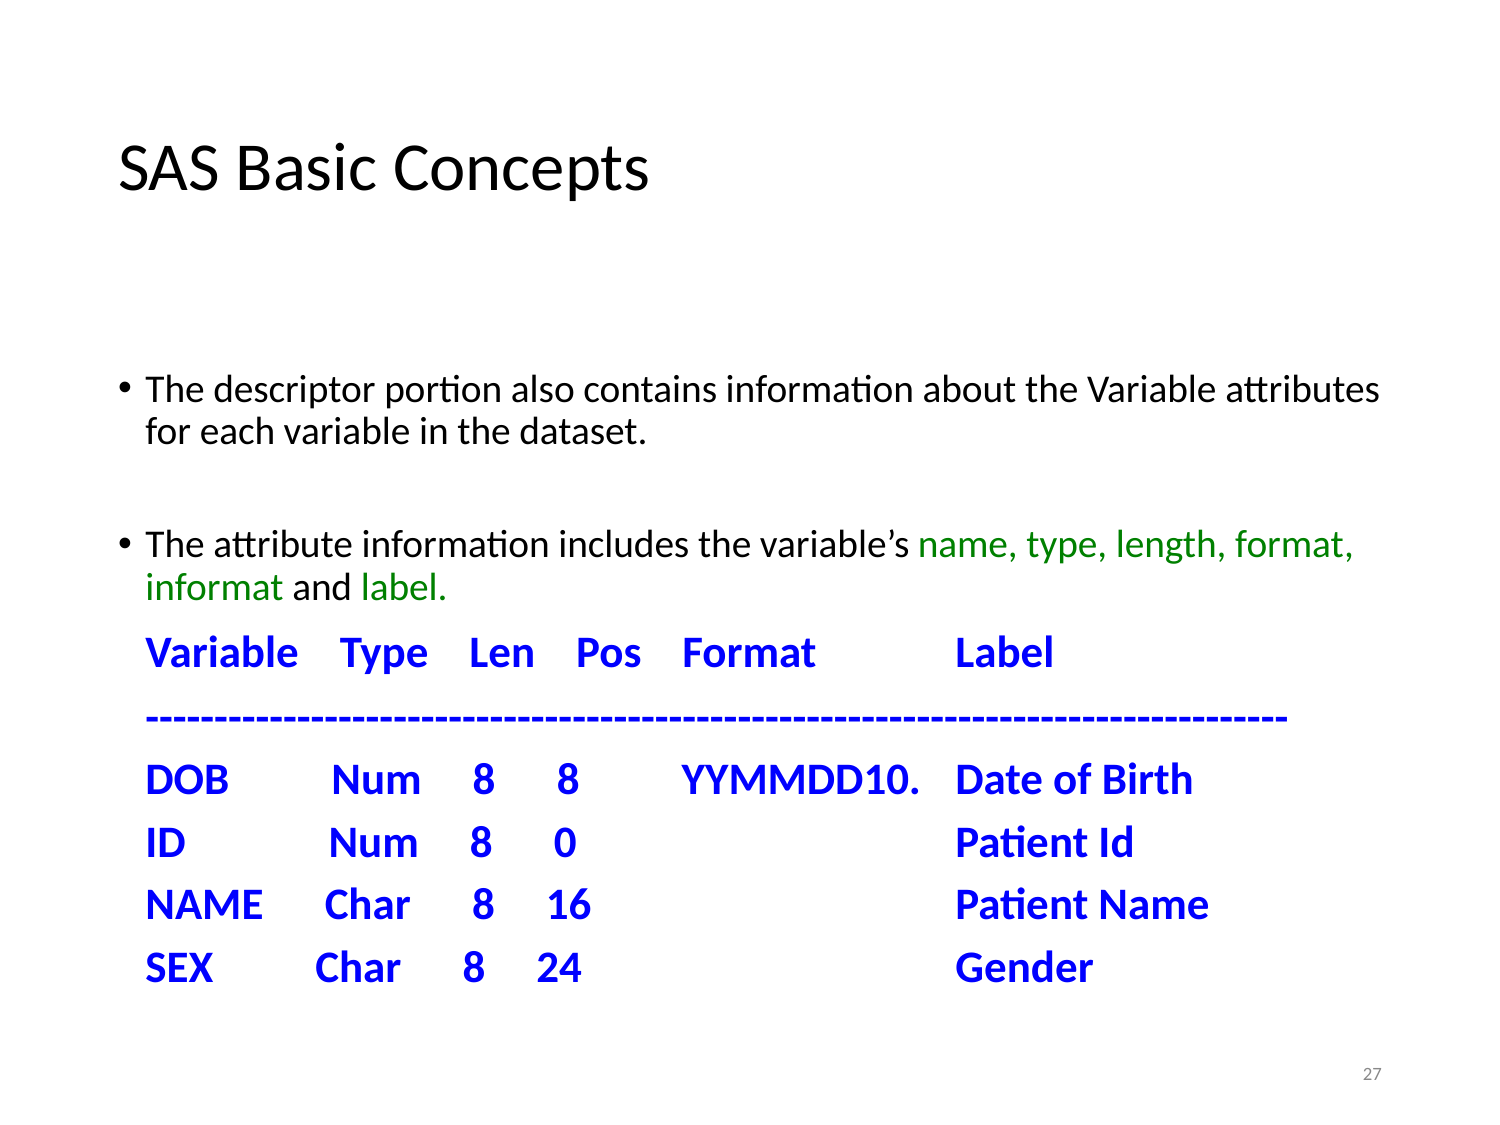

# SAS Basic Concepts

The descriptor portion also contains information about the Variable attributes for each variable in the dataset.

The attribute information includes the variable’s name, type, length, format, informat and label.
	Variable    Type    Len    Pos    Format       		Label
	-----------------------------------------------------------------------------------
	DOB          Num     8      8          YYMMDD10.   	Date of Birth
	ID              Num     8      0        		                   	Patient Id
	NAME      Char      8     16                		         	Patient Name
	SEX          Char      8     24                 		    	Gender

27